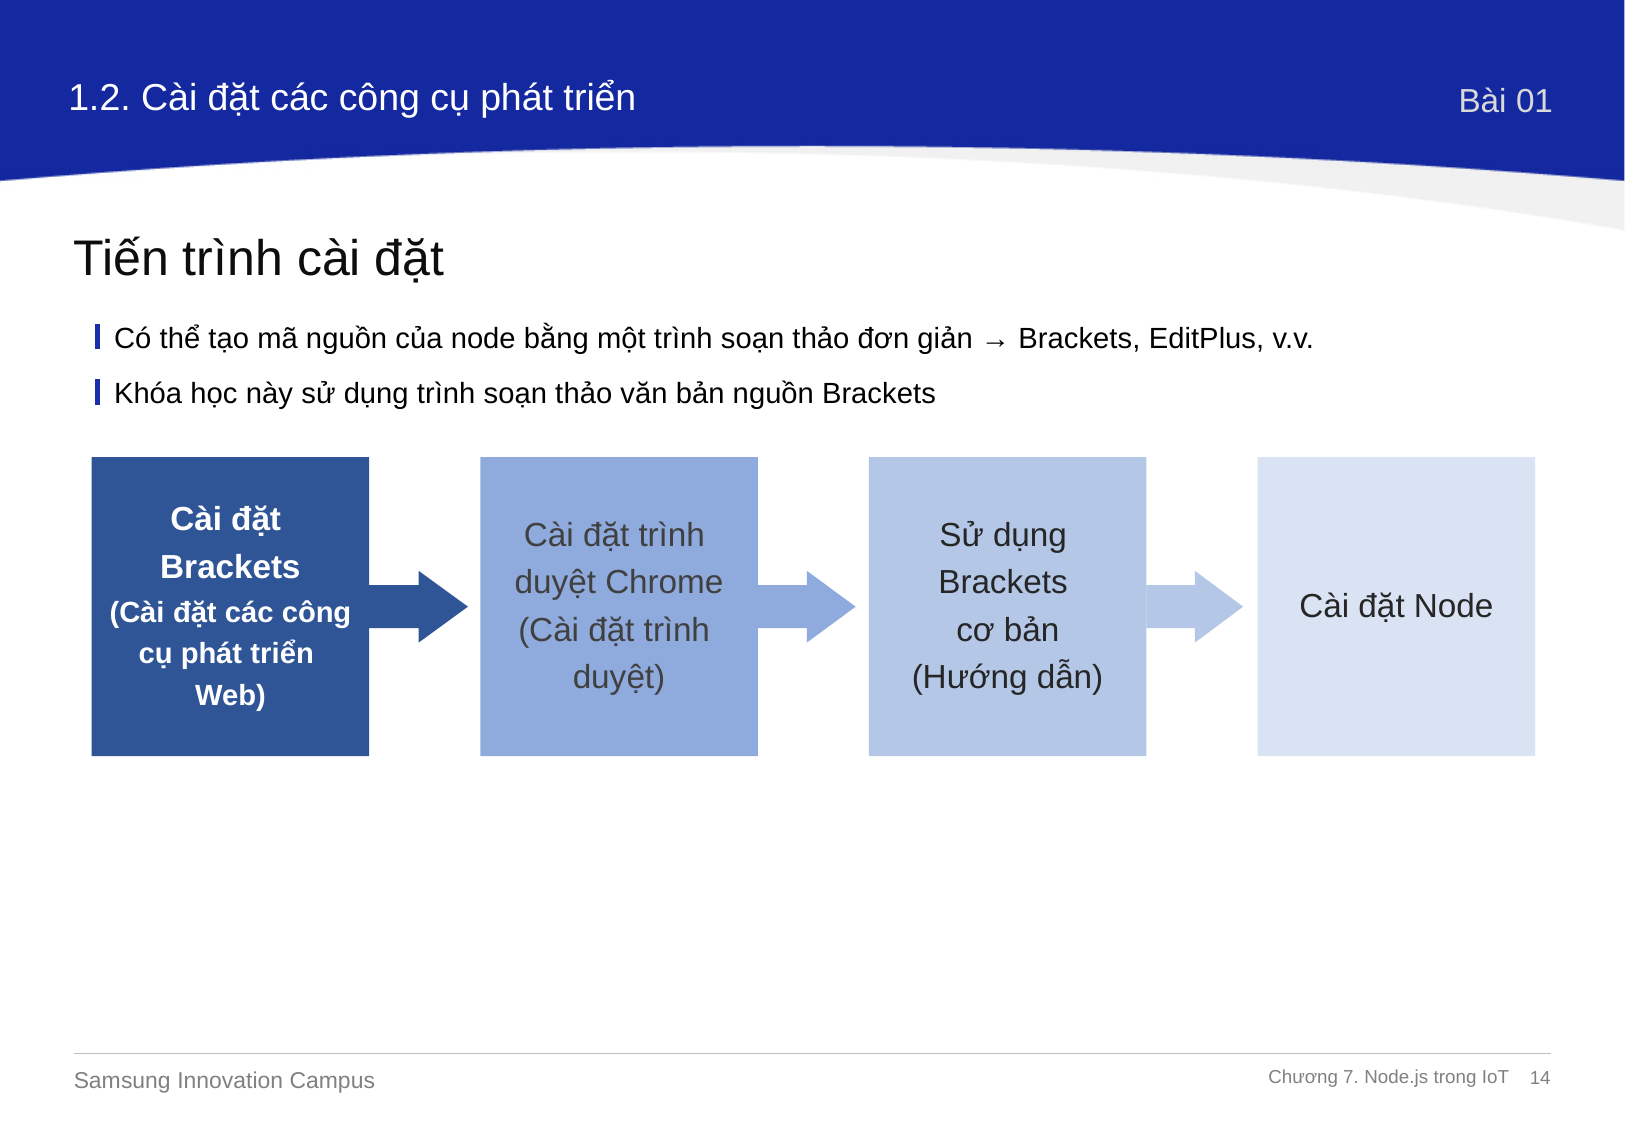

1.2. Cài đặt các công cụ phát triển
Bài 01
Tiến trình cài đặt
Có thể tạo mã nguồn của node bằng một trình soạn thảo đơn giản → Brackets, EditPlus, v.v.
Khóa học này sử dụng trình soạn thảo văn bản nguồn Brackets
Cài đặt
Brackets
(Cài đặt các công
cụ phát triển
Web)
Cài đặt trình
duyệt Chrome
(Cài đặt trình
duyệt)
Sử dụng
Brackets
cơ bản
(Hướng dẫn)
Cài đặt Node